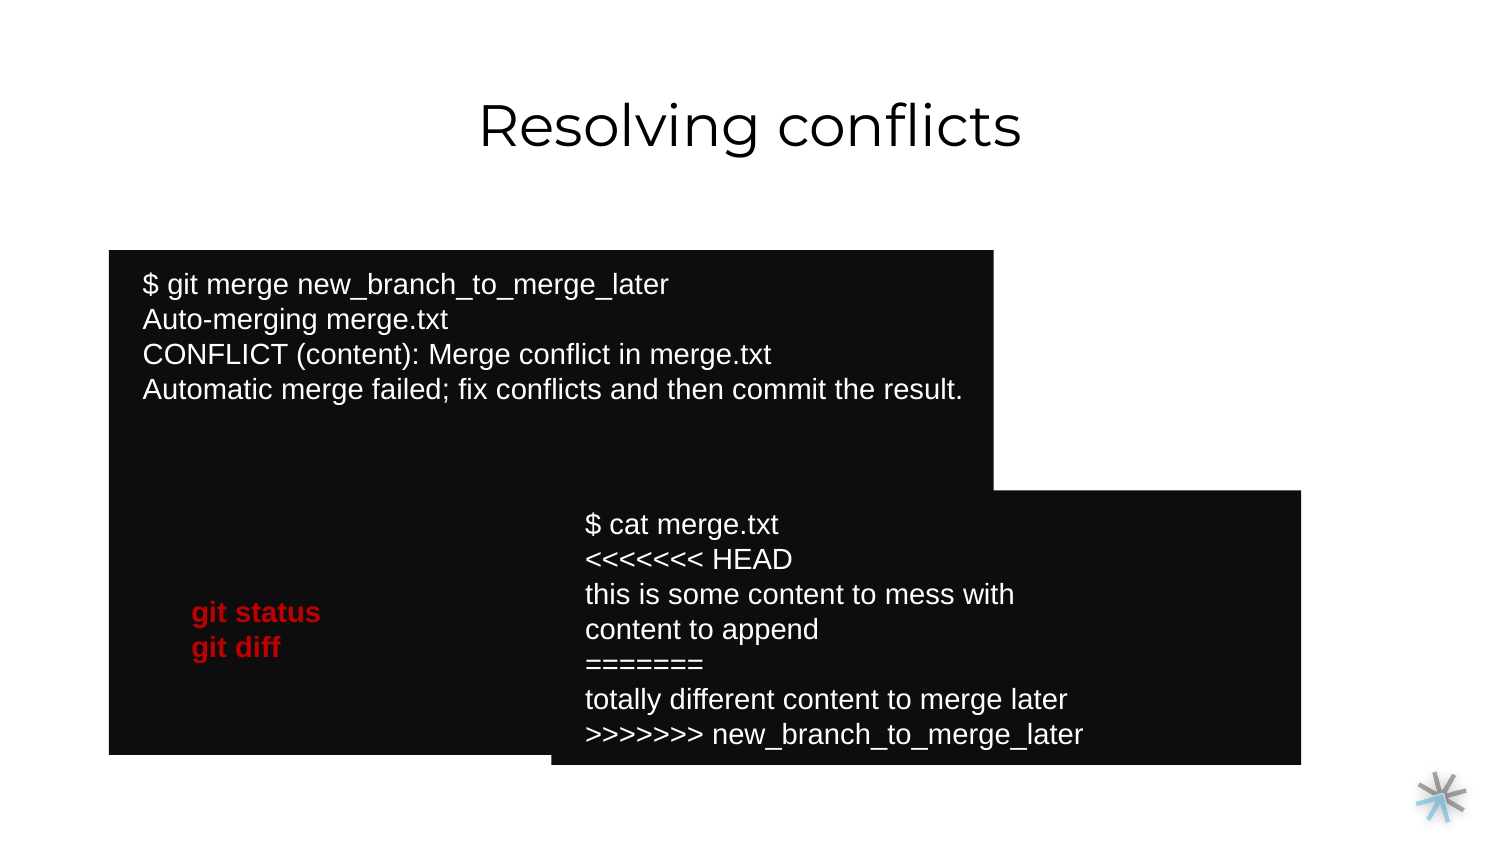

# Resolving conflicts
$ git merge new_branch_to_merge_later
Auto-merging merge.txt
CONFLICT (content): Merge conflict in merge.txt
Automatic merge failed; fix conflicts and then commit the result.
$ cat merge.txt
<<<<<<< HEAD
this is some content to mess with
content to append
=======
totally different content to merge later
>>>>>>> new_branch_to_merge_later
git status
git diff